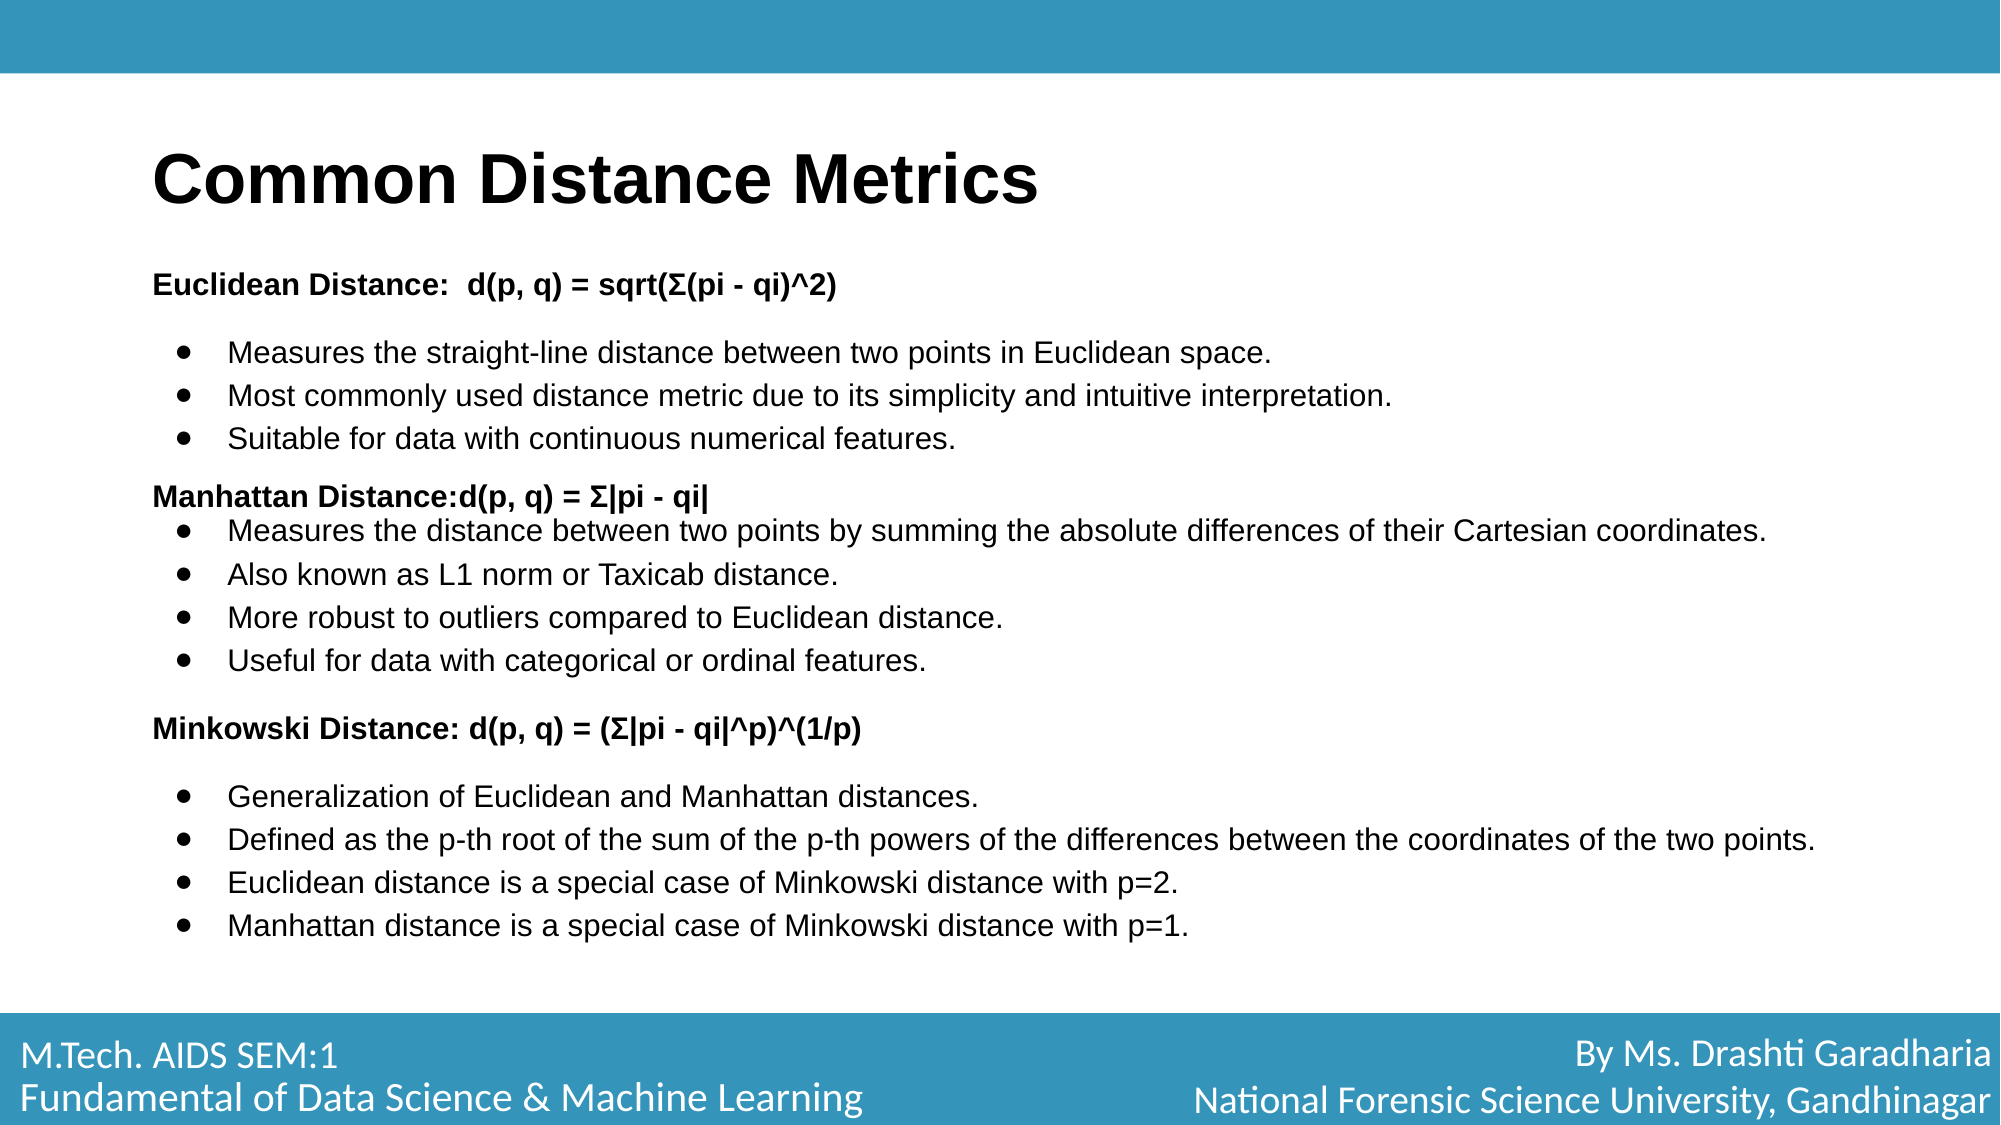

# Common Distance Metrics
Euclidean Distance:  d(p, q) = sqrt(Σ(pi - qi)^2)
Measures the straight-line distance between two points in Euclidean space.
Most commonly used distance metric due to its simplicity and intuitive interpretation.
Suitable for data with continuous numerical features.
Manhattan Distance:d(p, q) = Σ|pi - qi|
Measures the distance between two points by summing the absolute differences of their Cartesian coordinates.
Also known as L1 norm or Taxicab distance.
More robust to outliers compared to Euclidean distance.
Useful for data with categorical or ordinal features.
Minkowski Distance: d(p, q) = (Σ|pi - qi|^p)^(1/p)
Generalization of Euclidean and Manhattan distances.
Defined as the p-th root of the sum of the p-th powers of the differences between the coordinates of the two points.
Euclidean distance is a special case of Minkowski distance with p=2.
Manhattan distance is a special case of Minkowski distance with p=1.